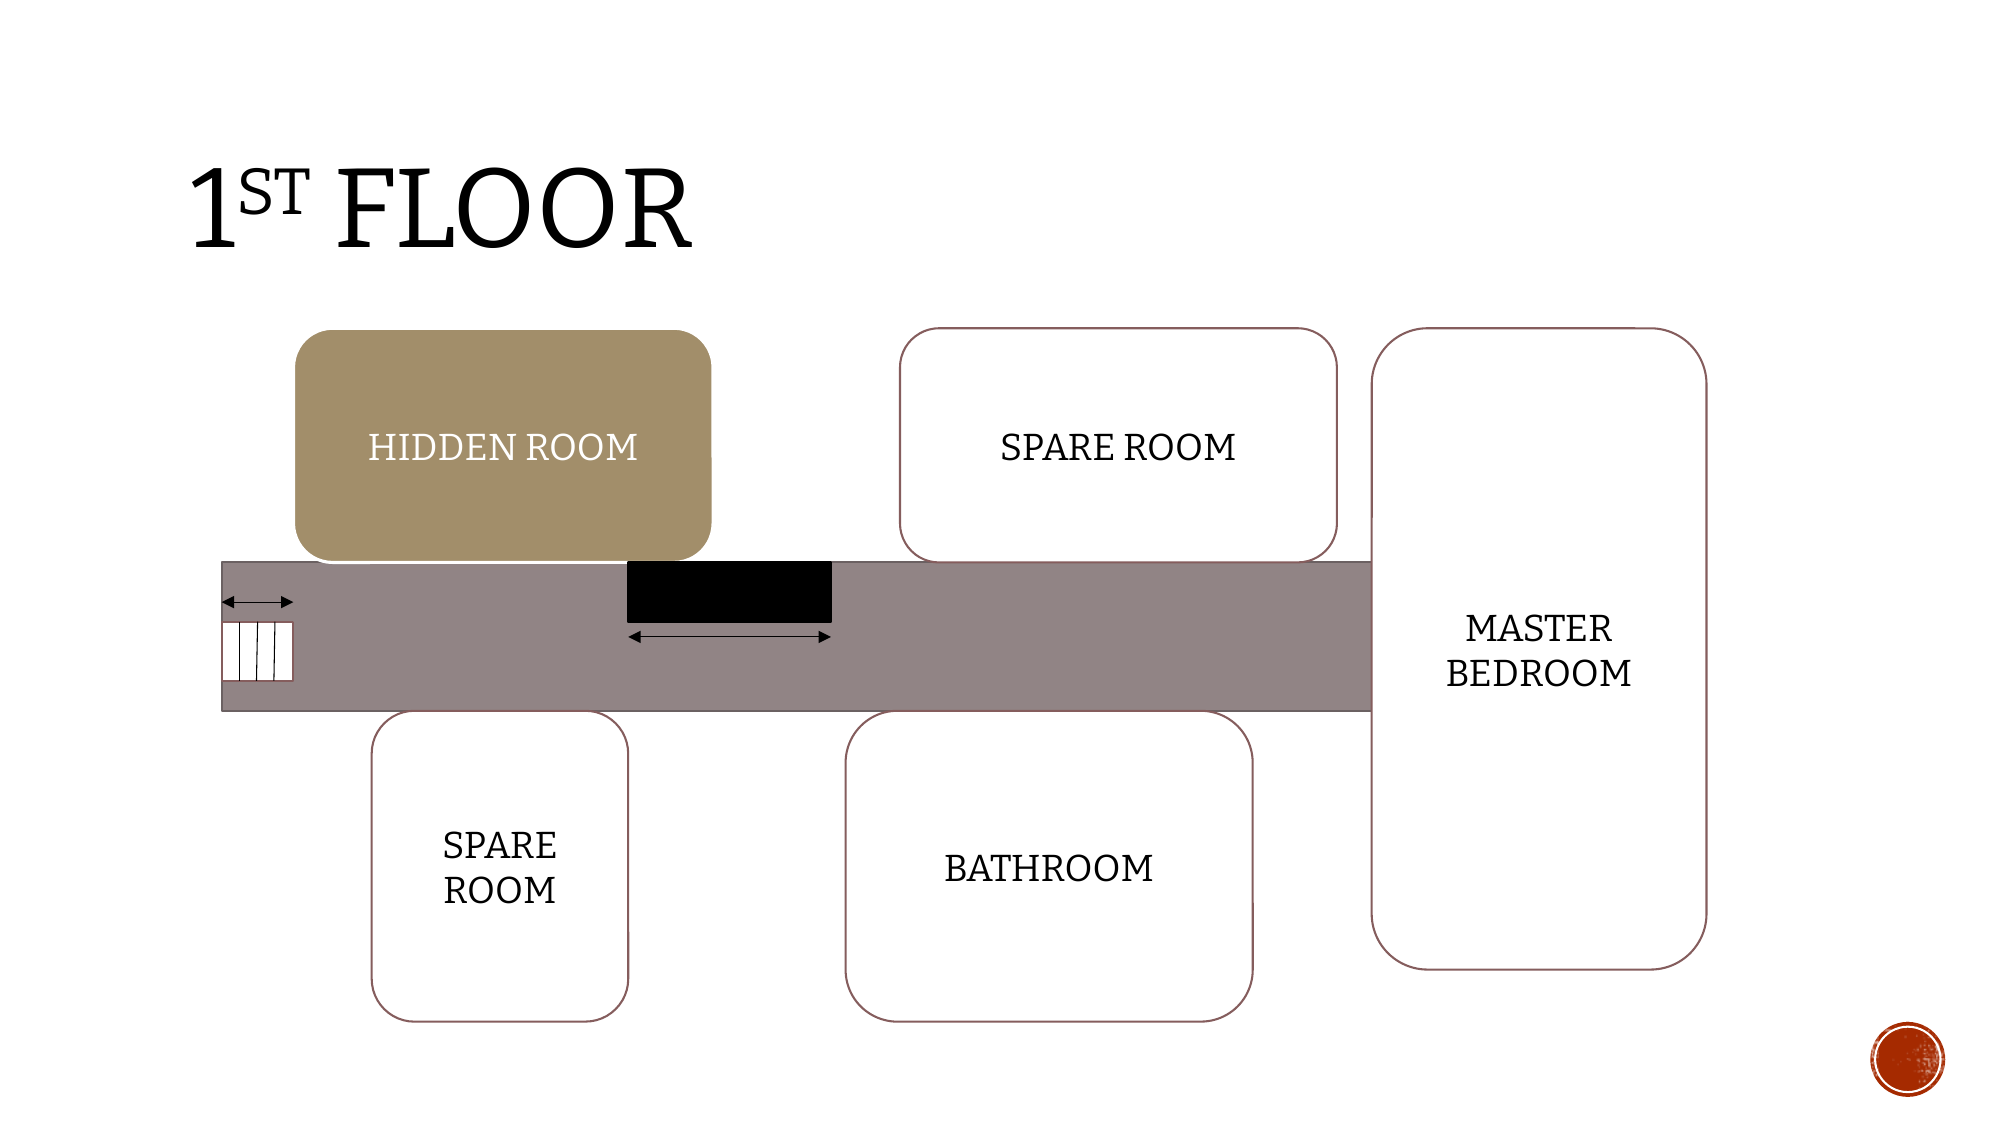

# 1ST FLOOR
HIDDEN ROOM
SPARE ROOM
MASTER BEDROOM

SPARE ROOM
BATHROOM